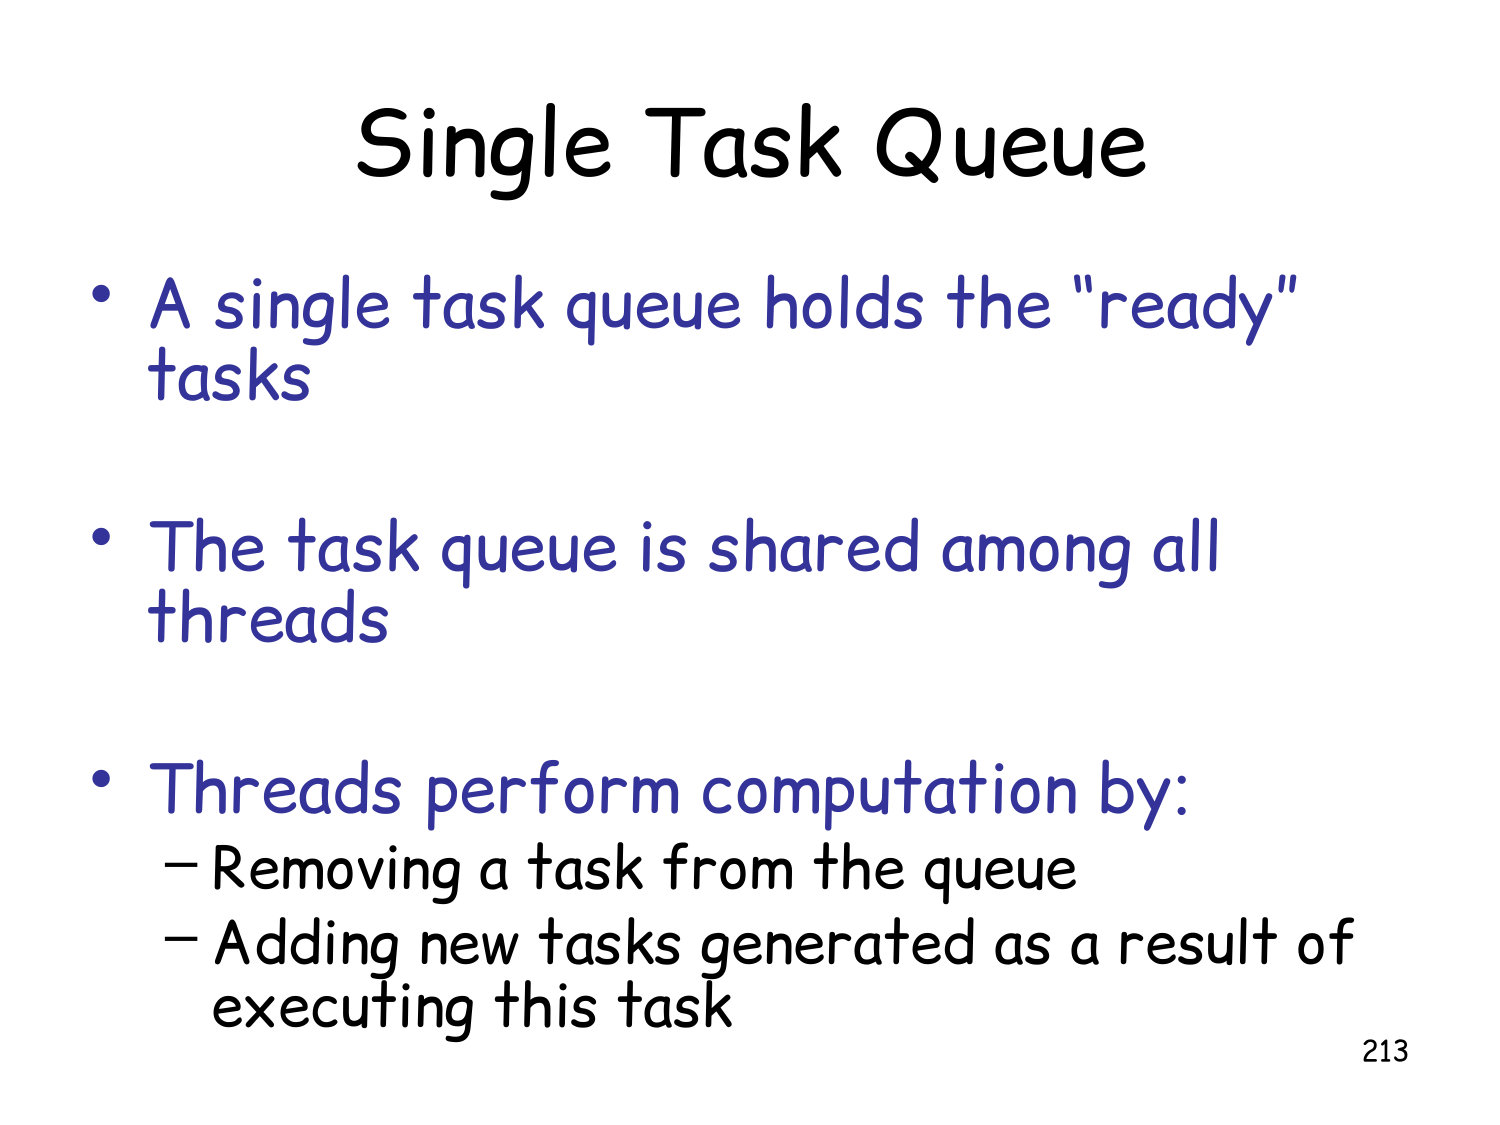

# Single Task Queue
A single task queue holds the “ready” tasks

The task queue is shared among all threads

Threads perform computation by:
Removing a task from the queue
Adding new tasks generated as a result of executing this task

213